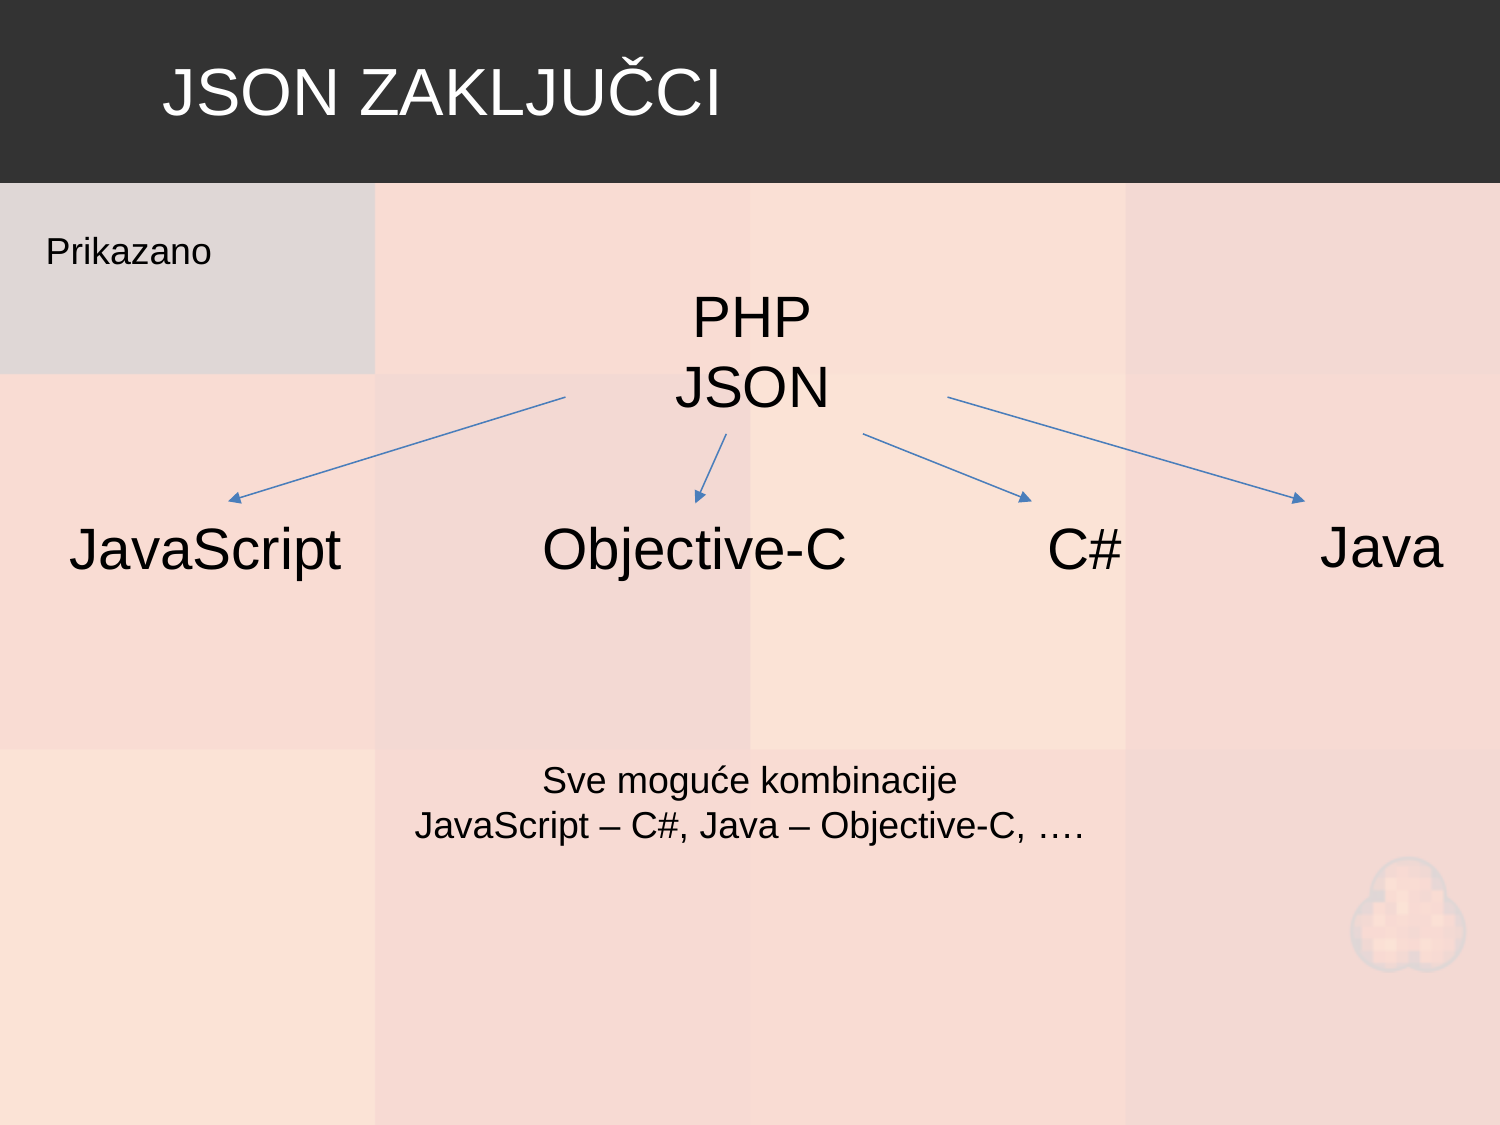

# Json zaključci

Prikazano
PHP
JSON
Java
JavaScript
Objective-C
C#
Sve moguće kombinacije
JavaScript – C#, Java – Objective-C, ….